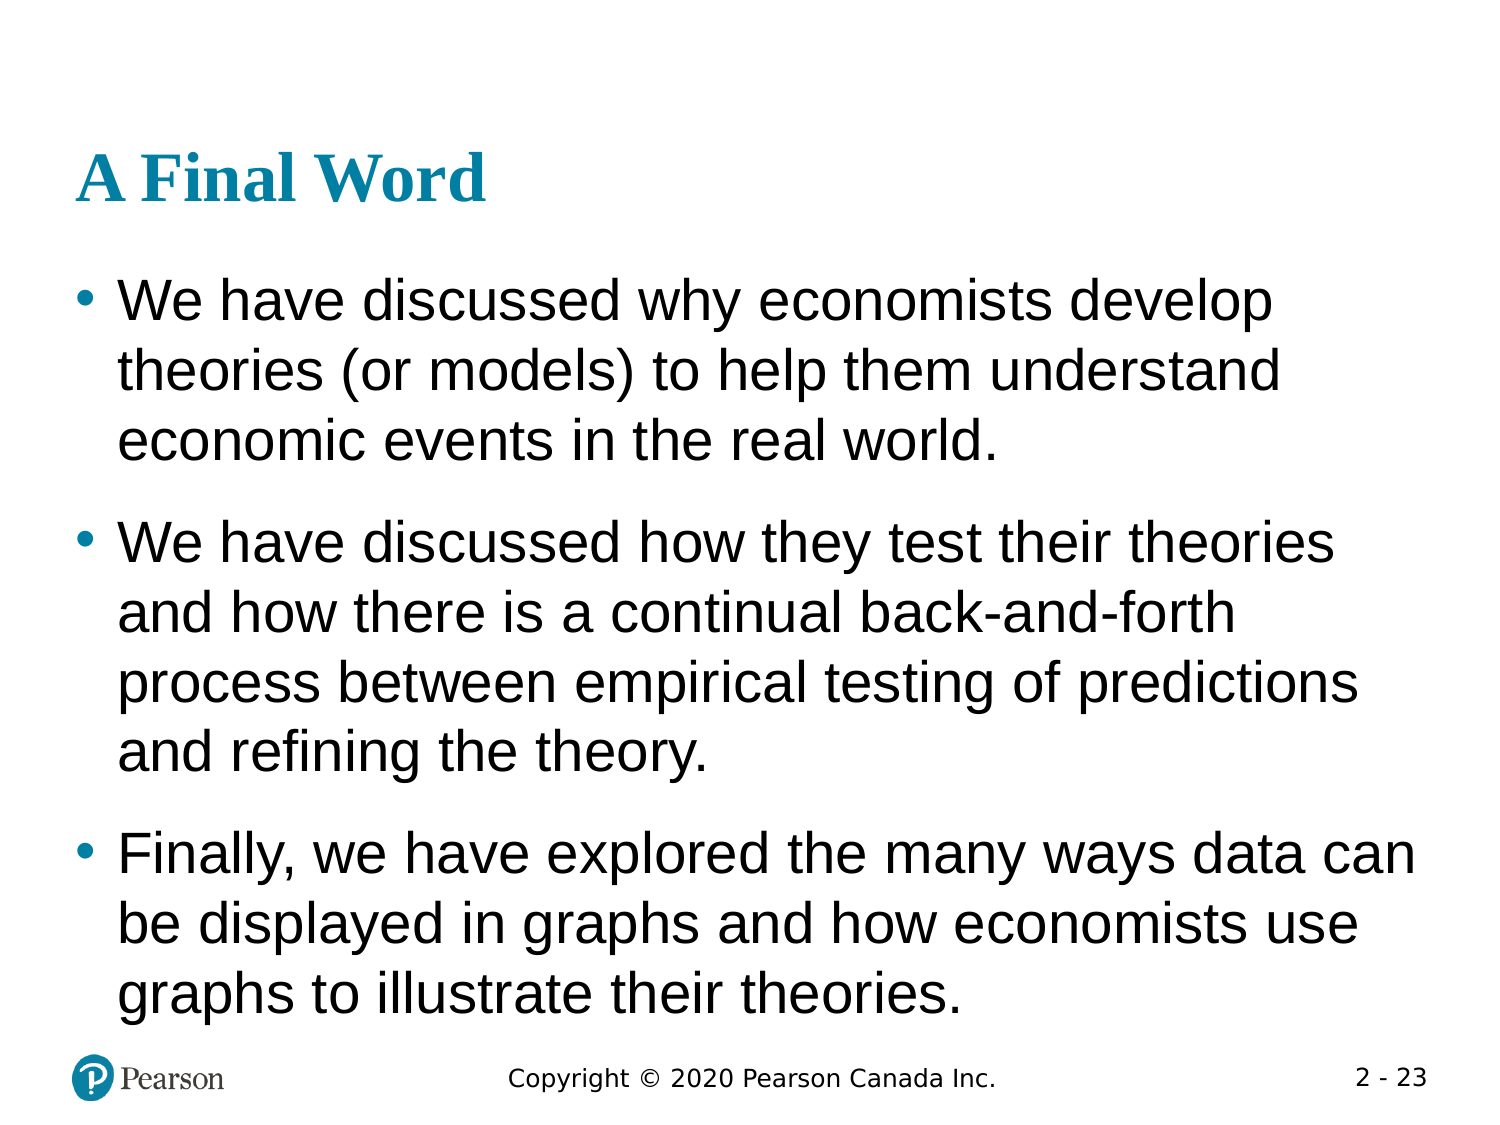

# A Final Word
We have discussed why economists develop theories (or models) to help them understand economic events in the real world.
We have discussed how they test their theories and how there is a continual back-and-forth process between empirical testing of predictions and refining the theory.
Finally, we have explored the many ways data can be displayed in graphs and how economists use graphs to illustrate their theories.